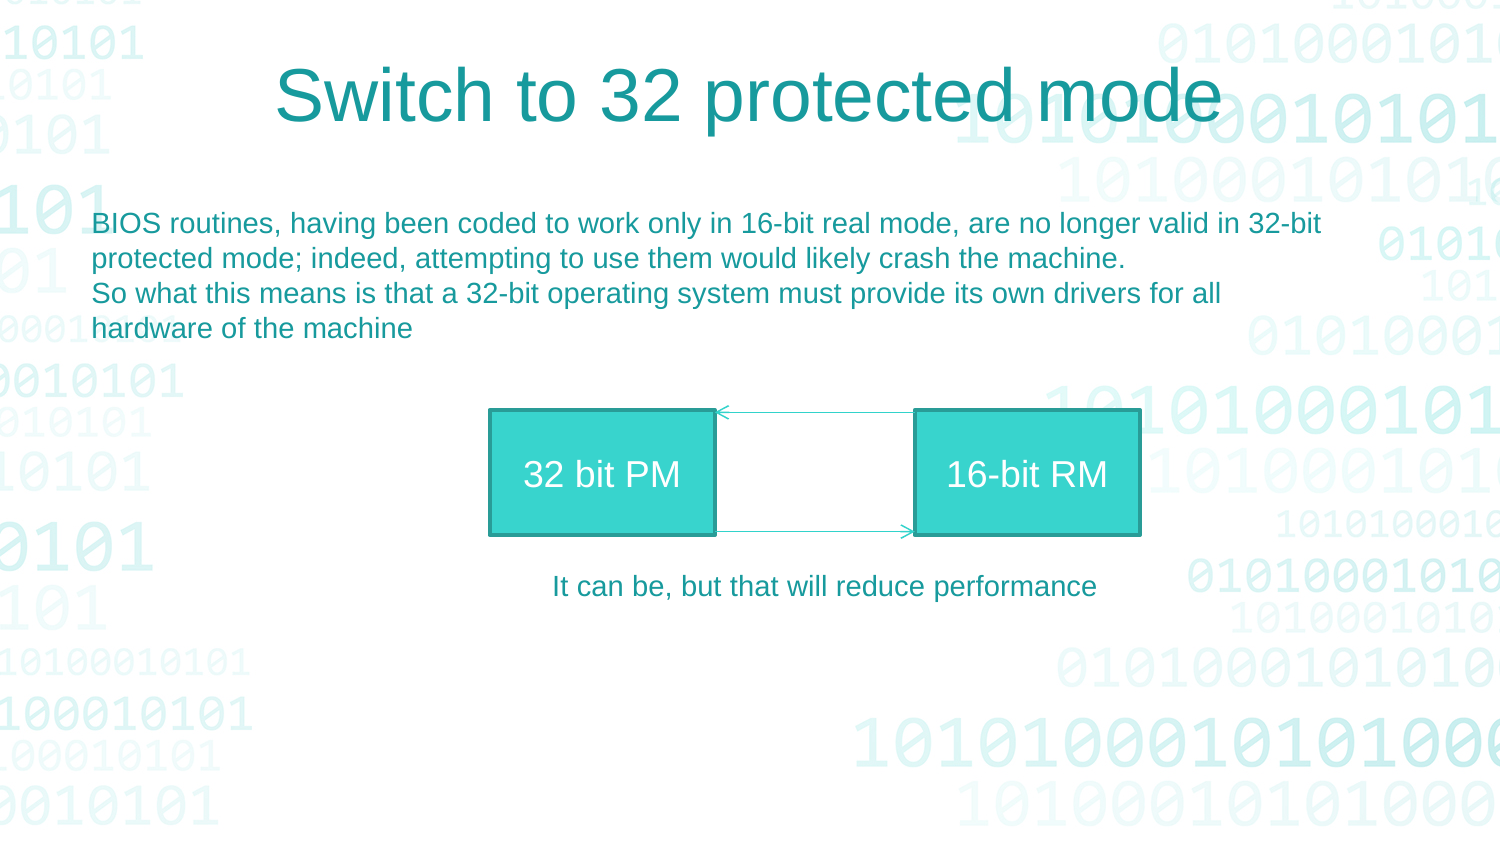

Switch to 32 protected mode
BIOS routines, having been coded to work only in 16-bit real mode, are no longer valid in 32-bit protected mode; indeed, attempting to use them would likely crash the machine.
So what this means is that a 32-bit operating system must provide its own drivers for all hardware of the machine
32 bit PM
16-bit RM
It can be, but that will reduce performance